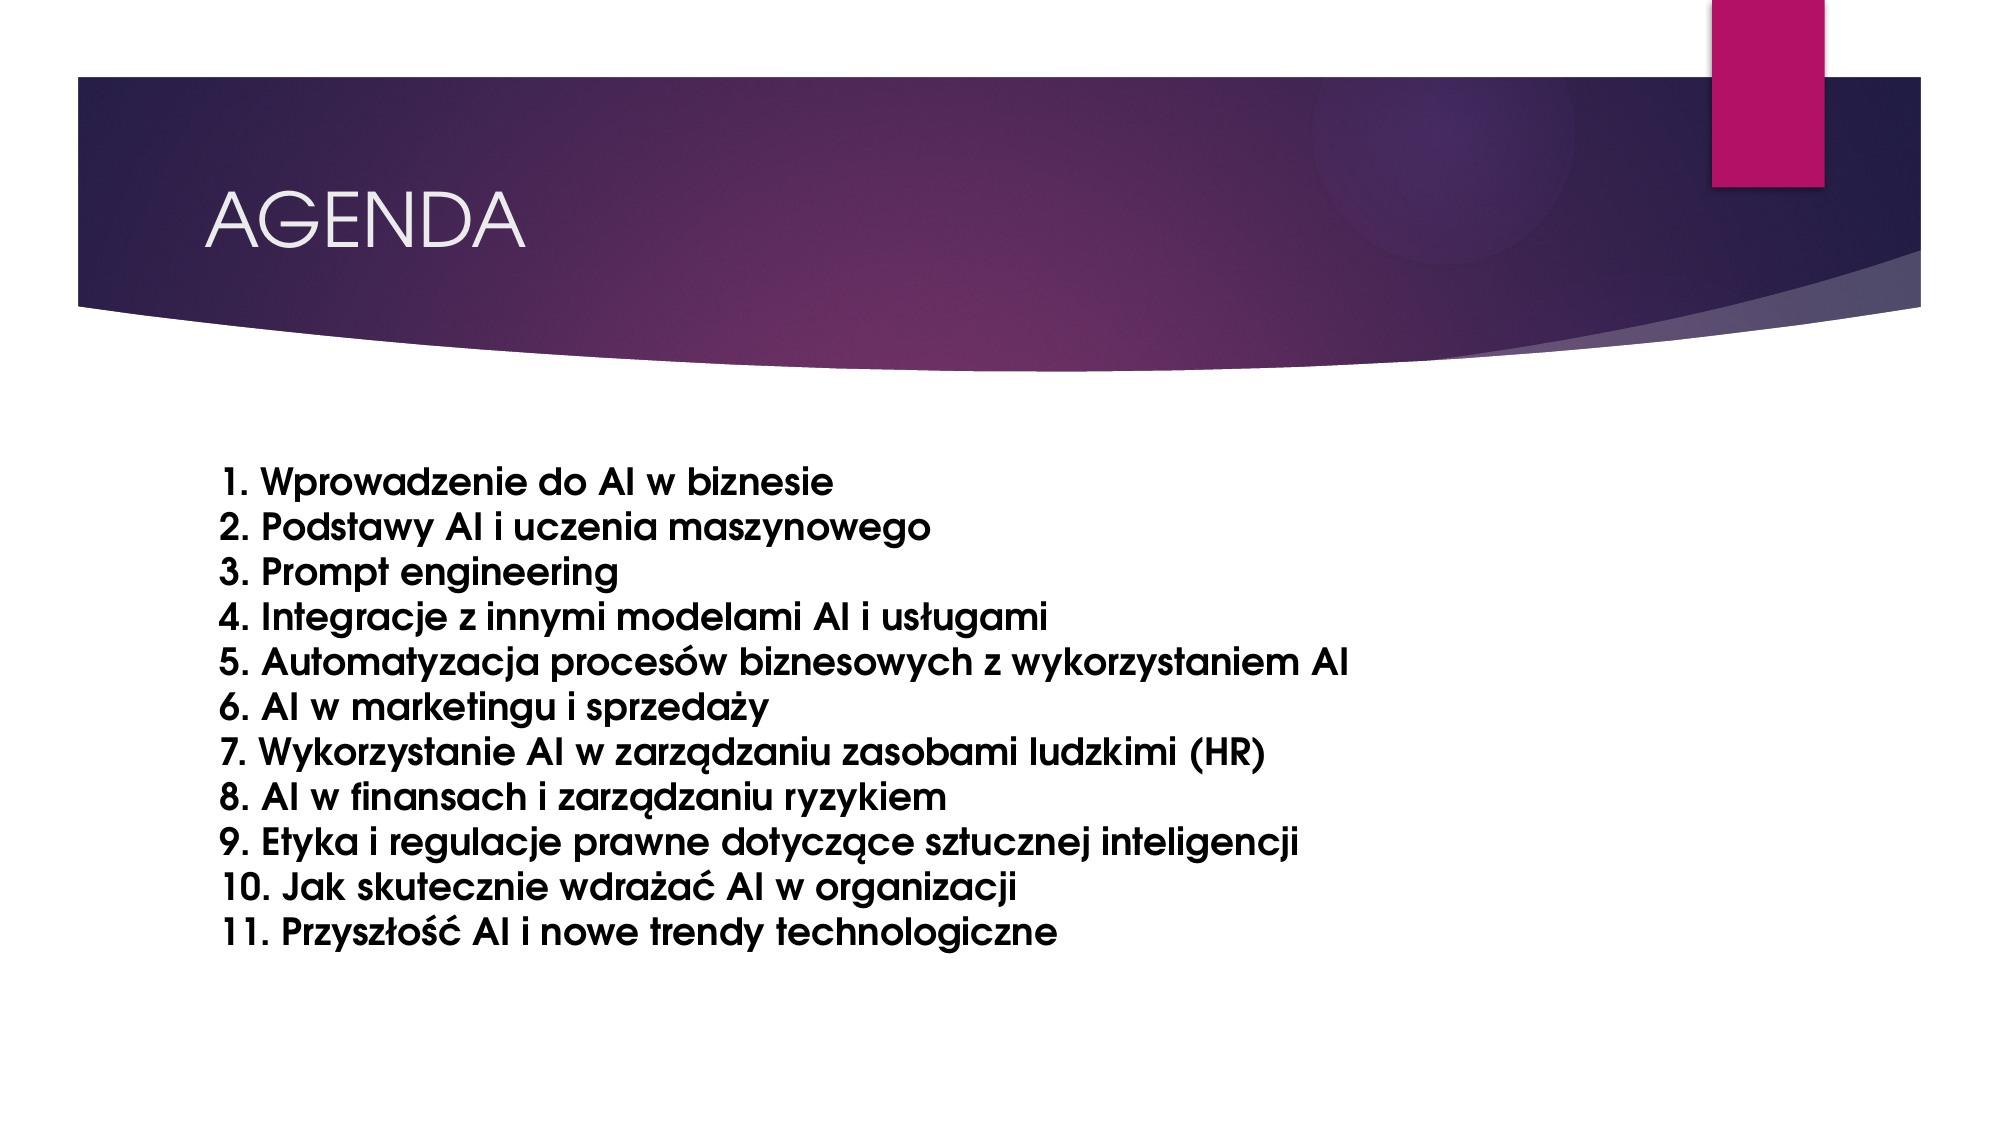

# AGENDA
1. Wprowadzenie do AI w biznesie
2. Podstawy AI i uczenia maszynowego
3. Prompt engineering
4. Integracje z innymi modelami AI i usługami
5. Automatyzacja procesów biznesowych z wykorzystaniem AI
6. AI w marketingu i sprzedaży
7. Wykorzystanie AI w zarządzaniu zasobami ludzkimi (HR)
8. AI w finansach i zarządzaniu ryzykiem
9. Etyka i regulacje prawne dotyczące sztucznej inteligencji
10. Jak skutecznie wdrażać AI w organizacji
11. Przyszłość AI i nowe trendy technologiczne